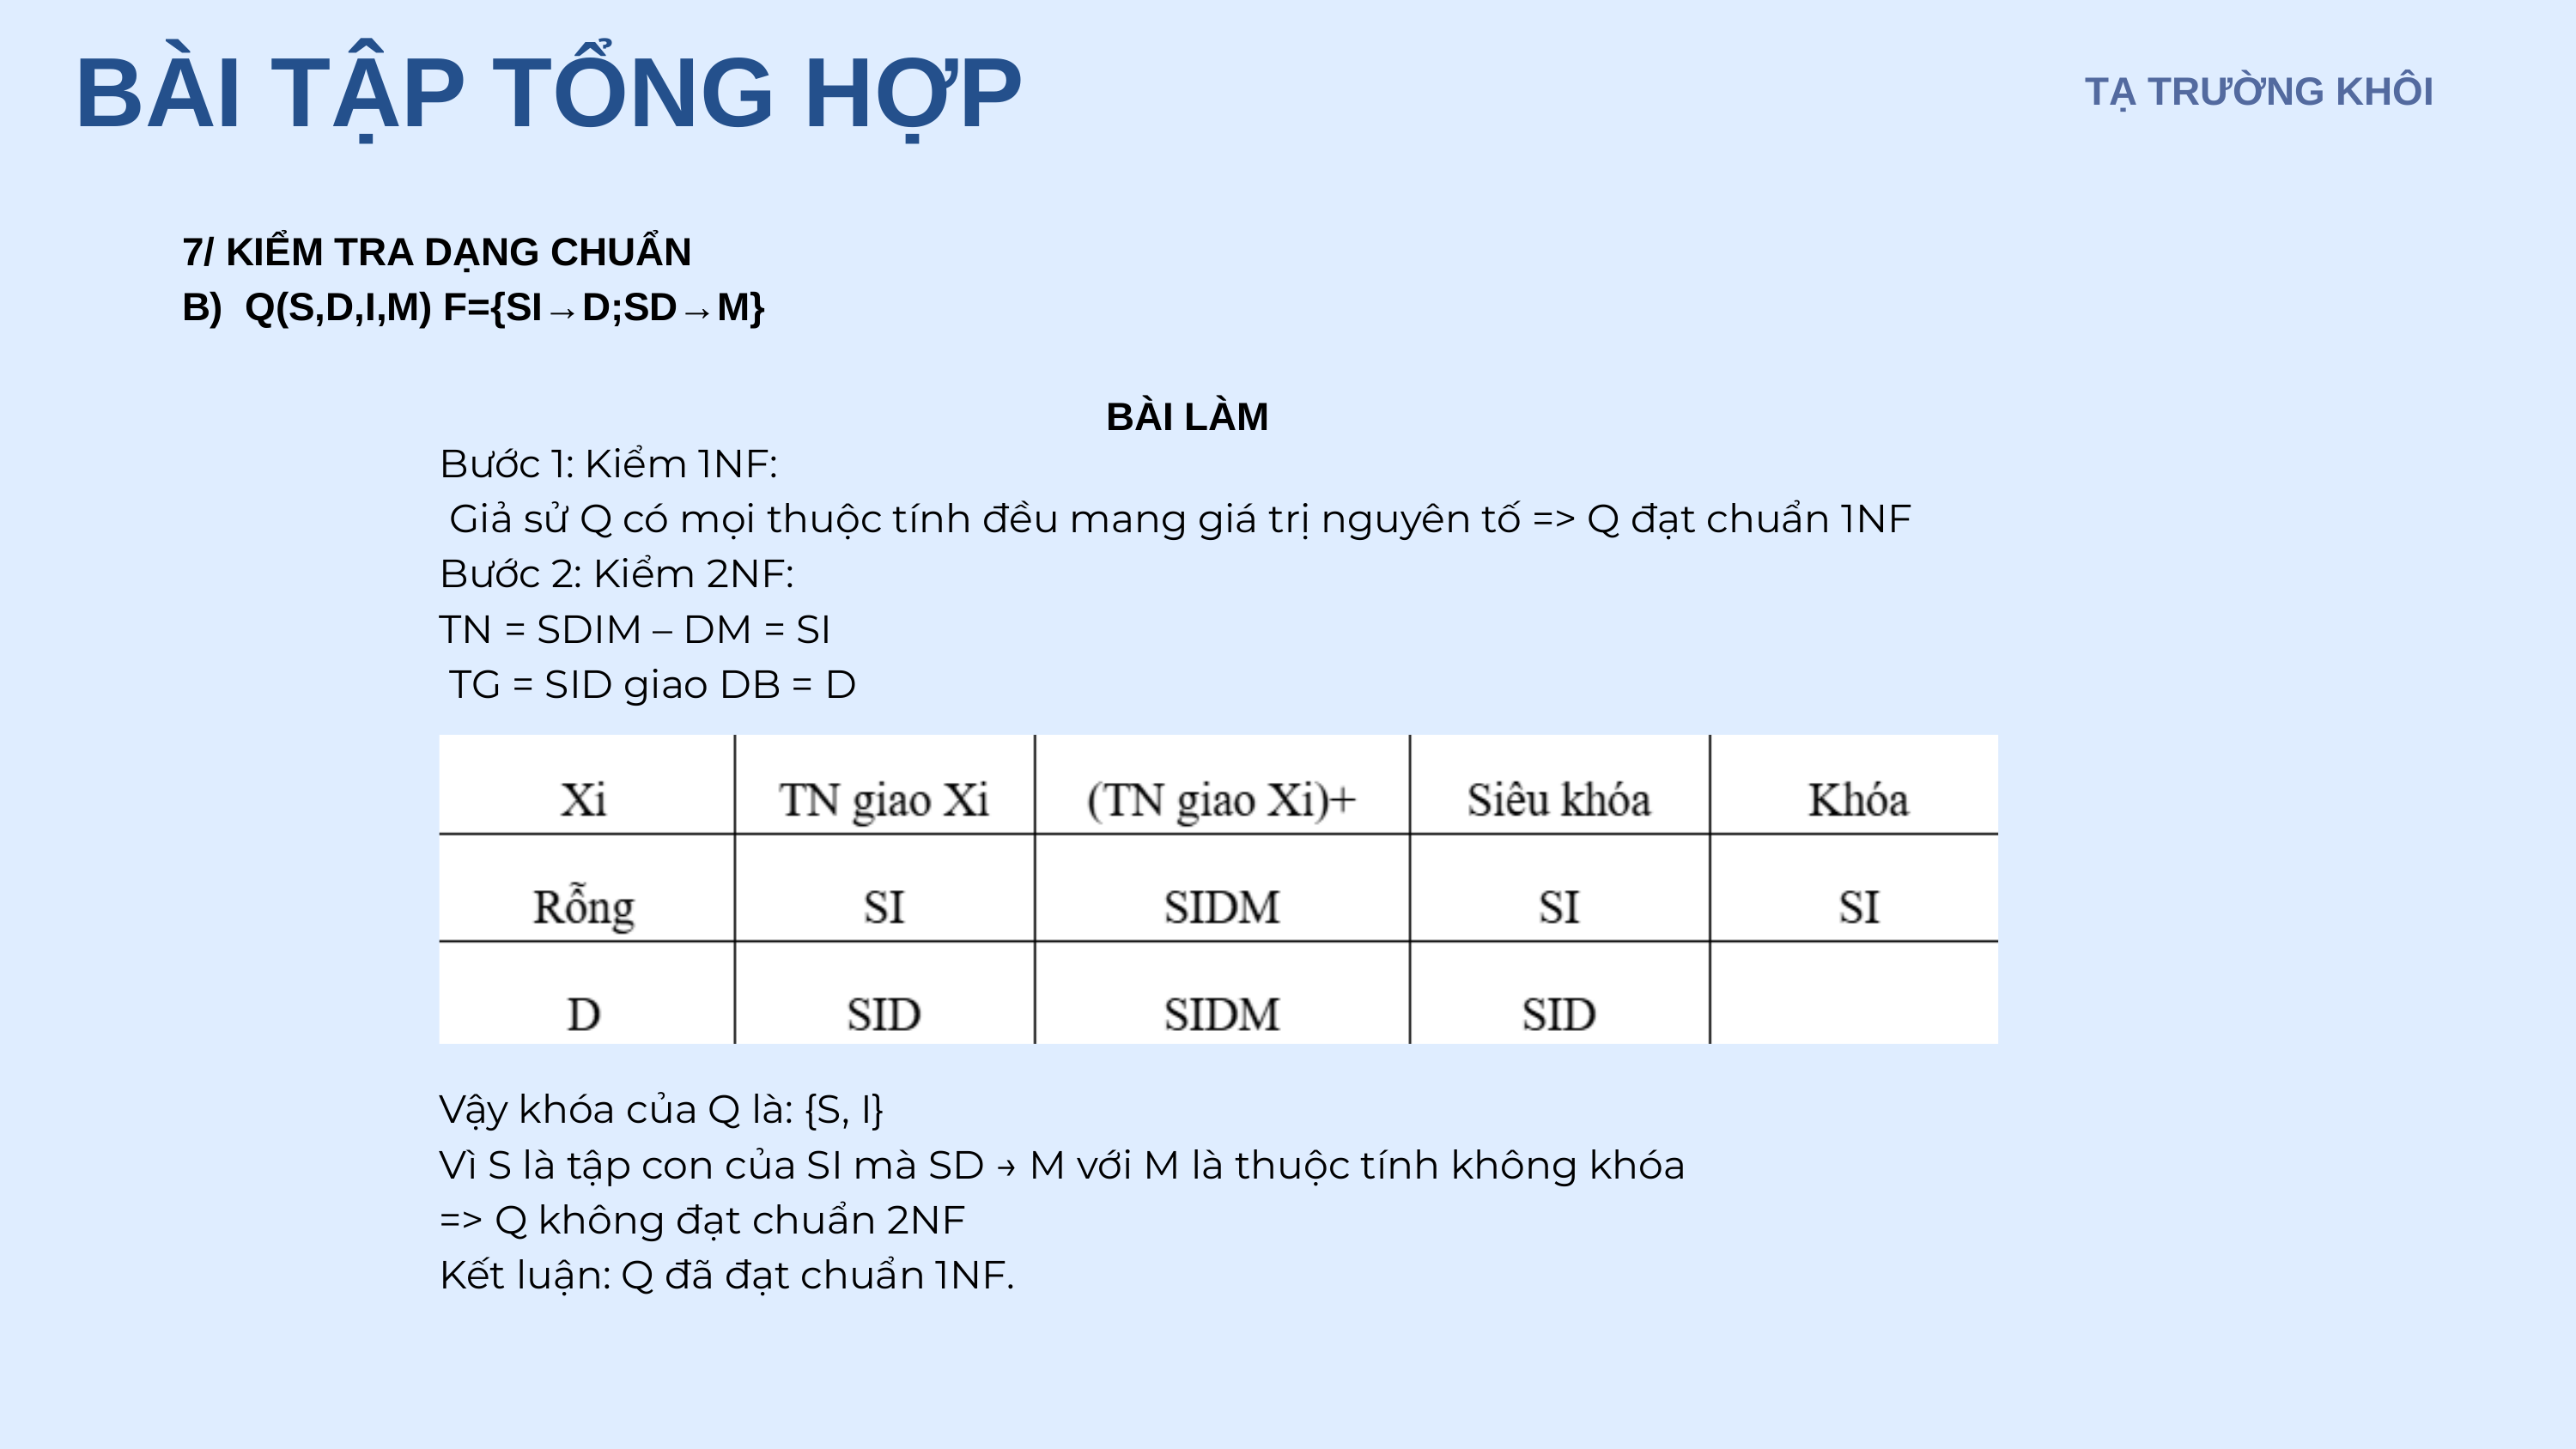

BÀI TẬP TỔNG HỢP
TẠ TRƯỜNG KHÔI
7/ KIỂM TRA DẠNG CHUẨN
B)  Q(S,D,I,M) F={SI→D;SD→M}

BÀI LÀM
Bước 1: Kiểm 1NF:
 Giả sử Q có mọi thuộc tính đều mang giá trị nguyên tố => Q đạt chuẩn 1NF
Bước 2: Kiểm 2NF:
TN = SDIM – DM = SI
 TG = SID giao DB = D

Vậy khóa của Q là: {S, I}
Vì S là tập con của SI mà SD → M với M là thuộc tính không khóa
=> Q không đạt chuẩn 2NF
Kết luận: Q đã đạt chuẩn 1NF.